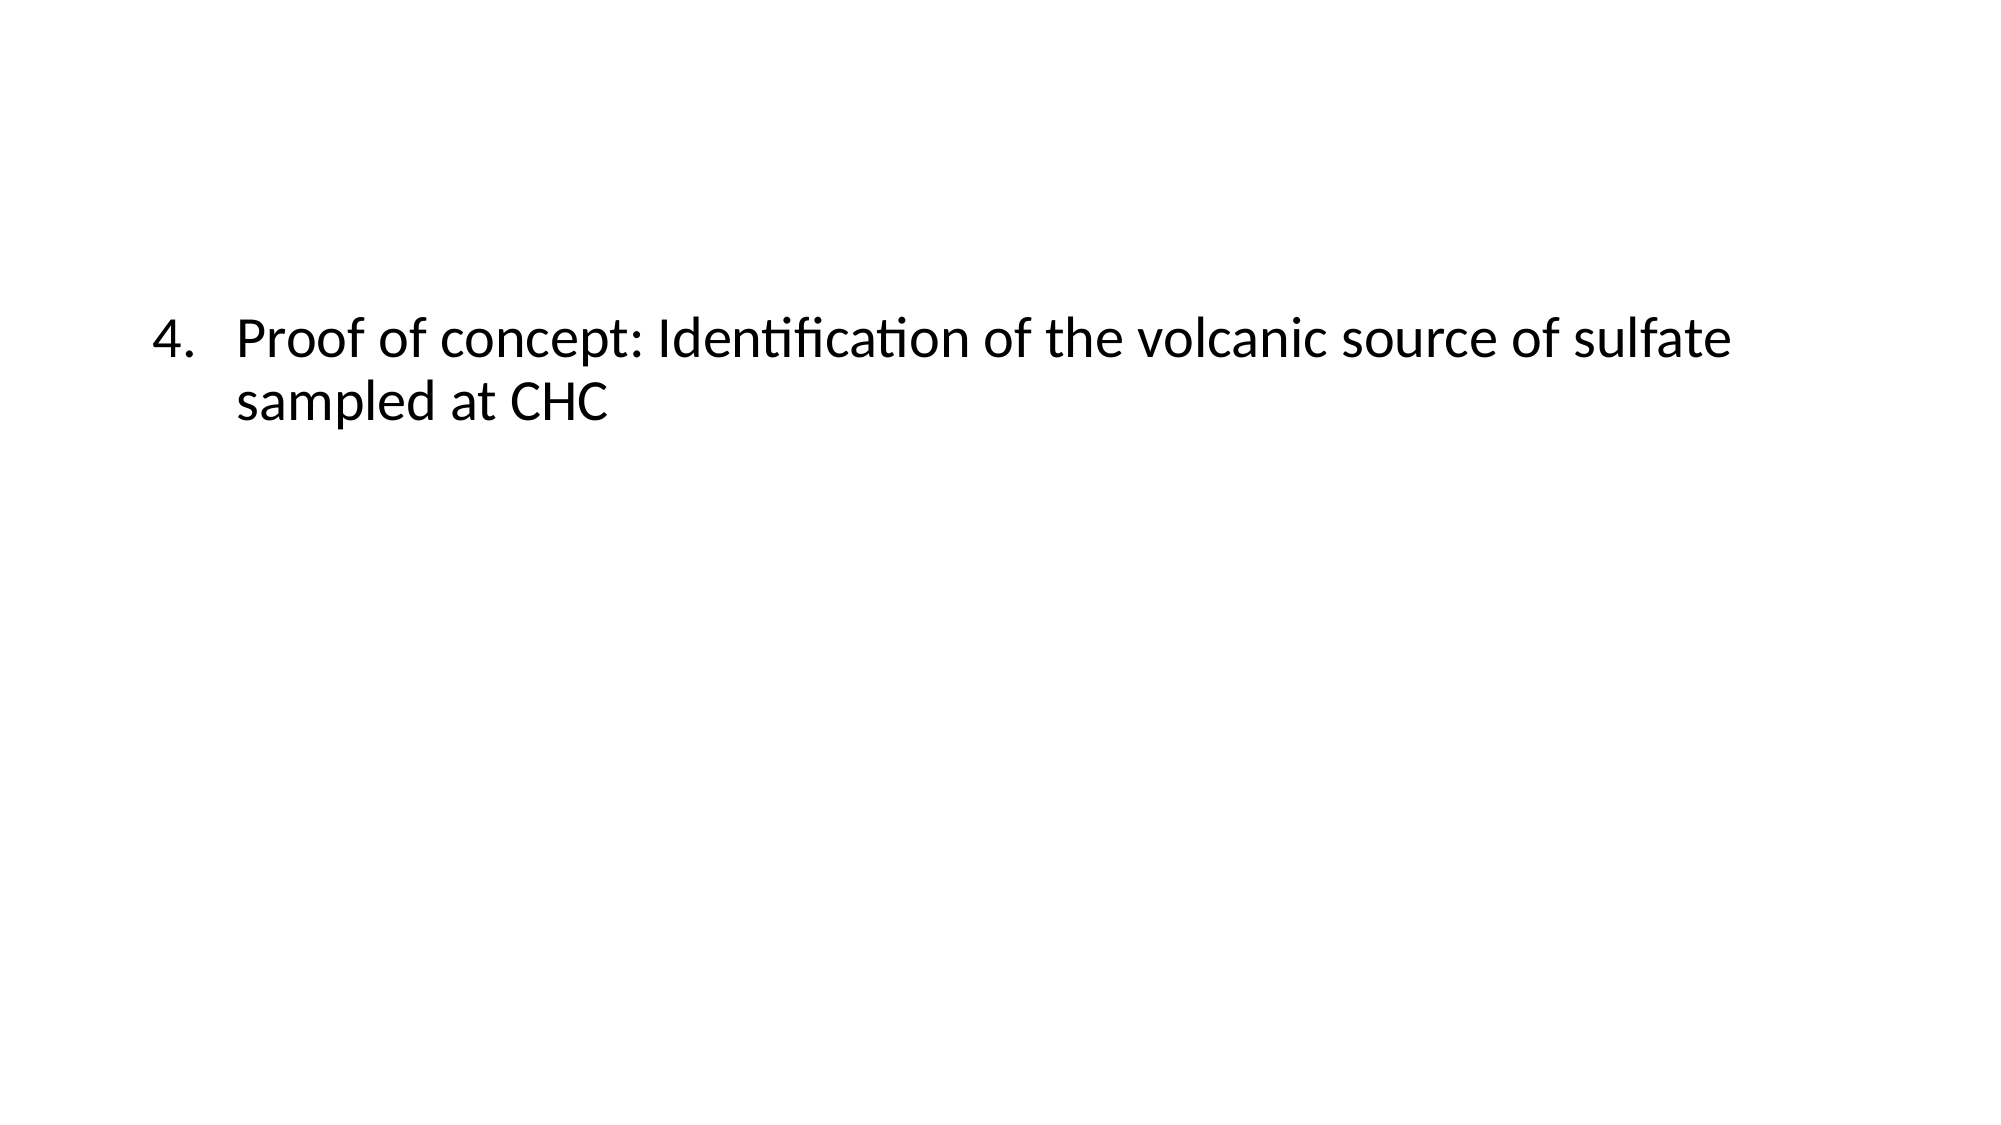

#
Proof of concept: Identification of the volcanic source of sulfate sampled at CHC